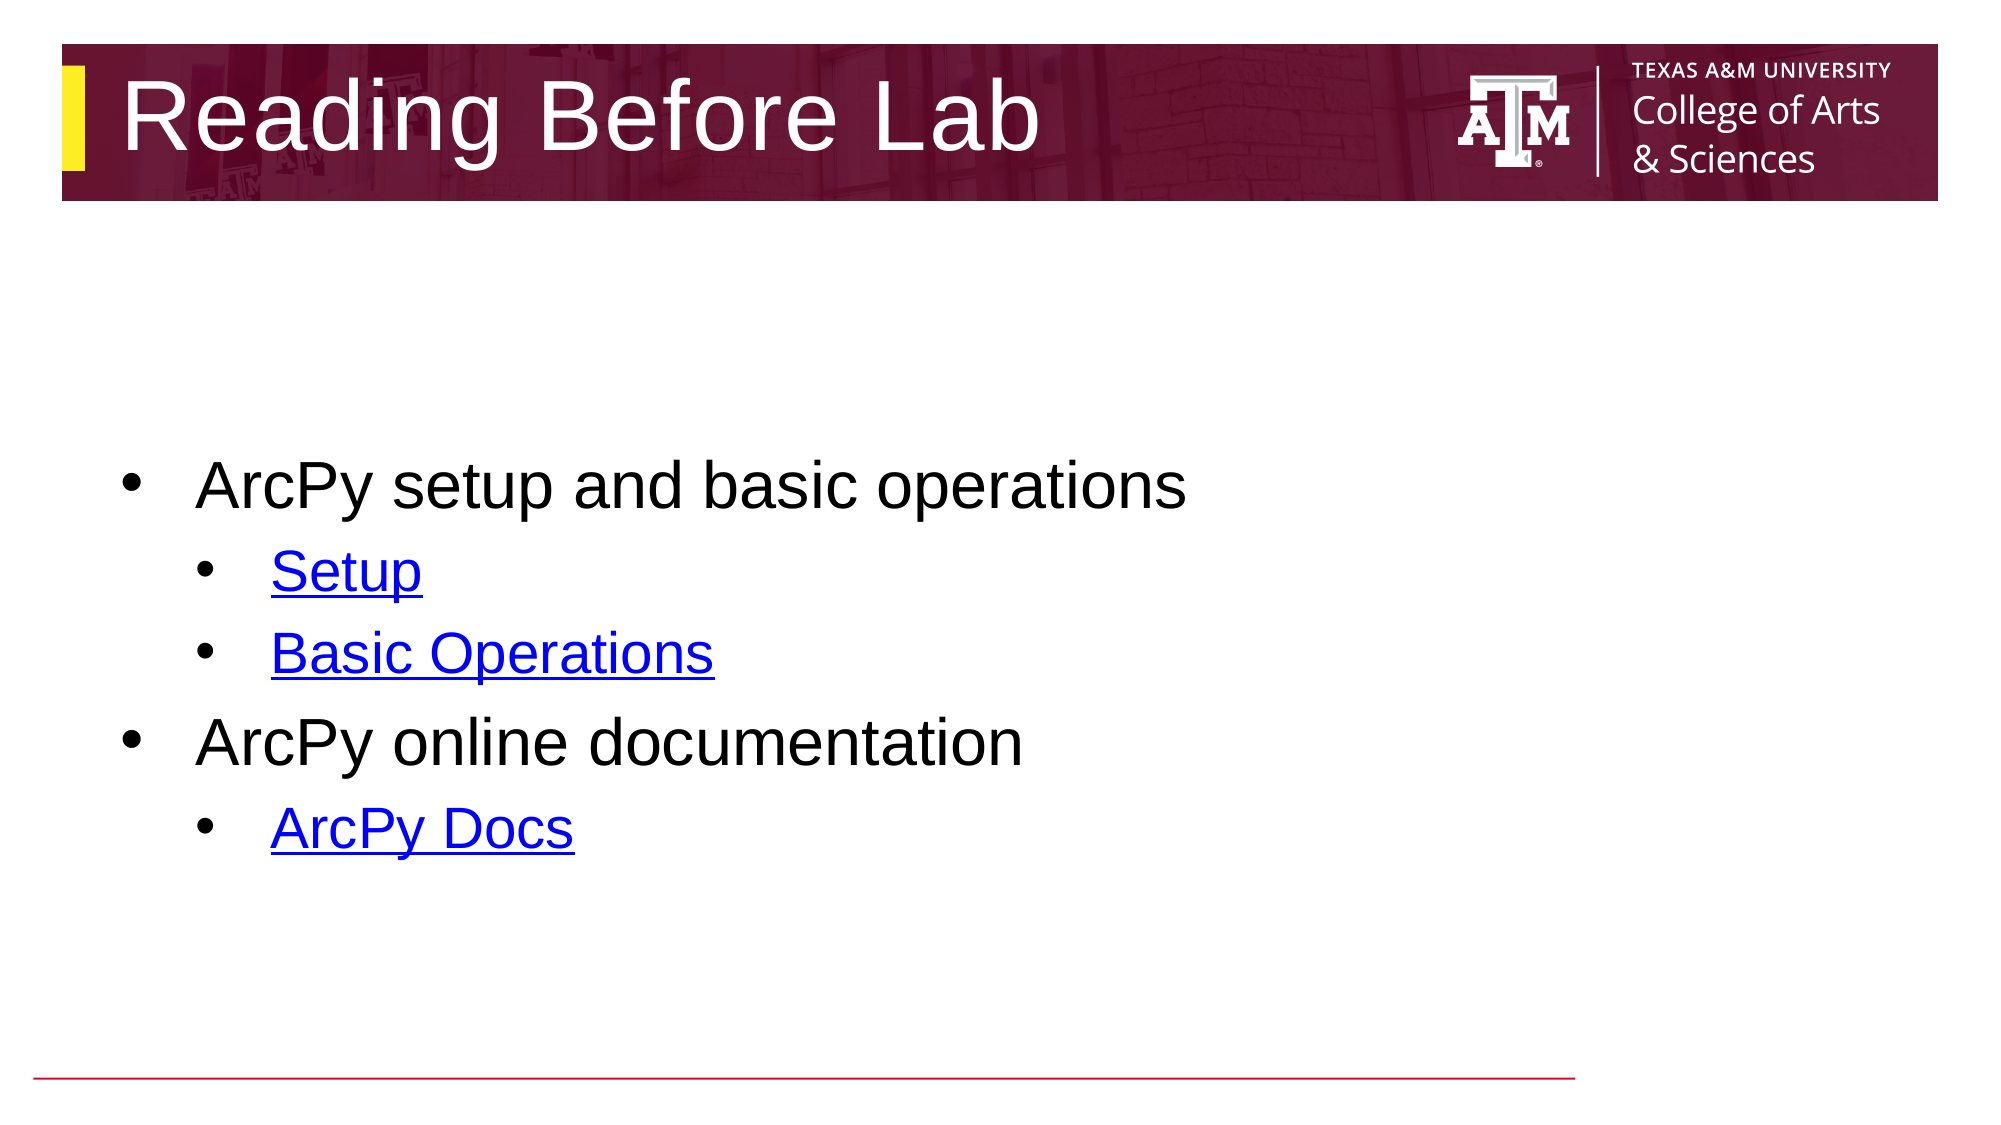

# Reading Before Lab
ArcPy setup and basic operations
Setup
Basic Operations
ArcPy online documentation
ArcPy Docs